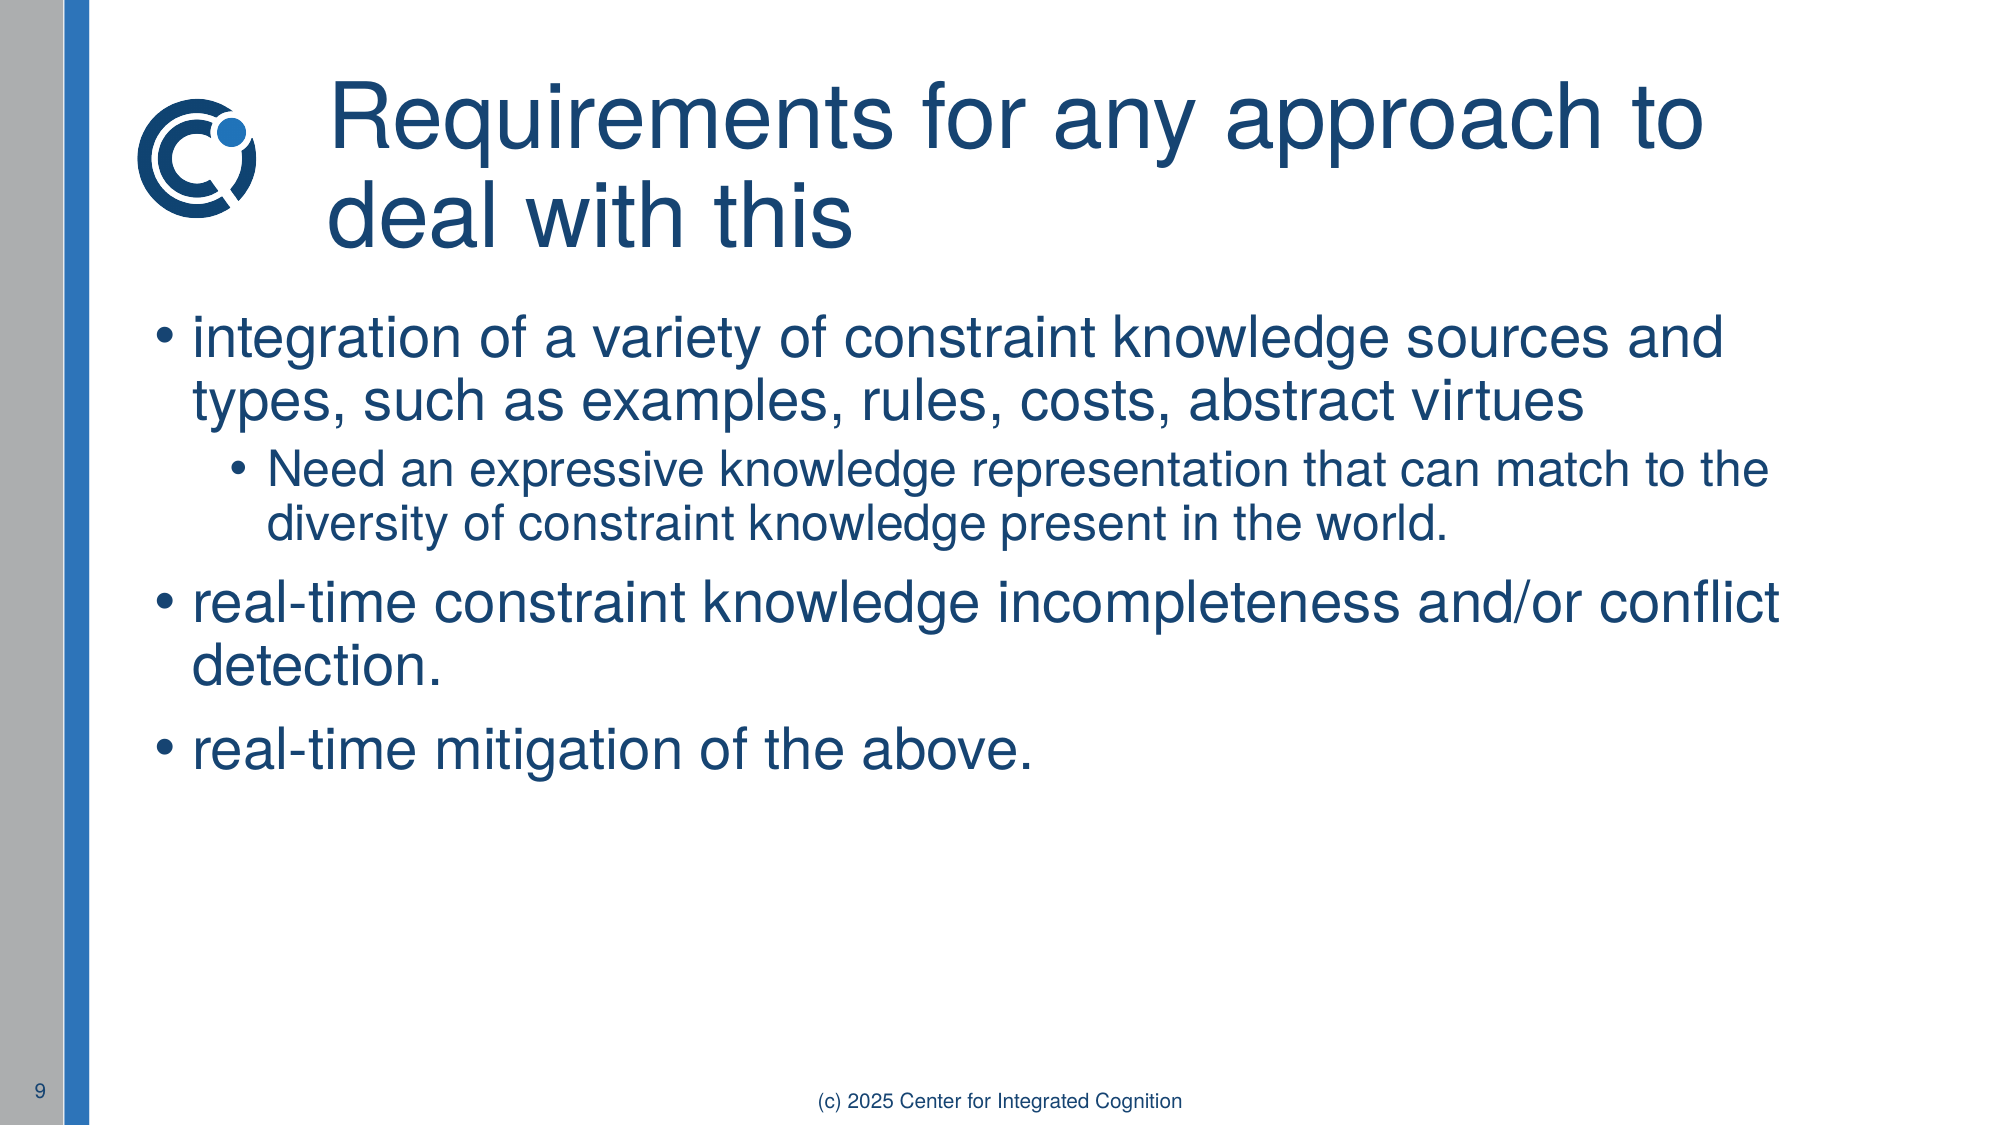

# Requirements for any approach to deal with this
integration of a variety of constraint knowledge sources and types, such as examples, rules, costs, abstract virtues
Need an expressive knowledge representation that can match to the diversity of constraint knowledge present in the world.
real-time constraint knowledge incompleteness and/or conflict detection.
real-time mitigation of the above.
9
(c) 2025 Center for Integrated Cognition